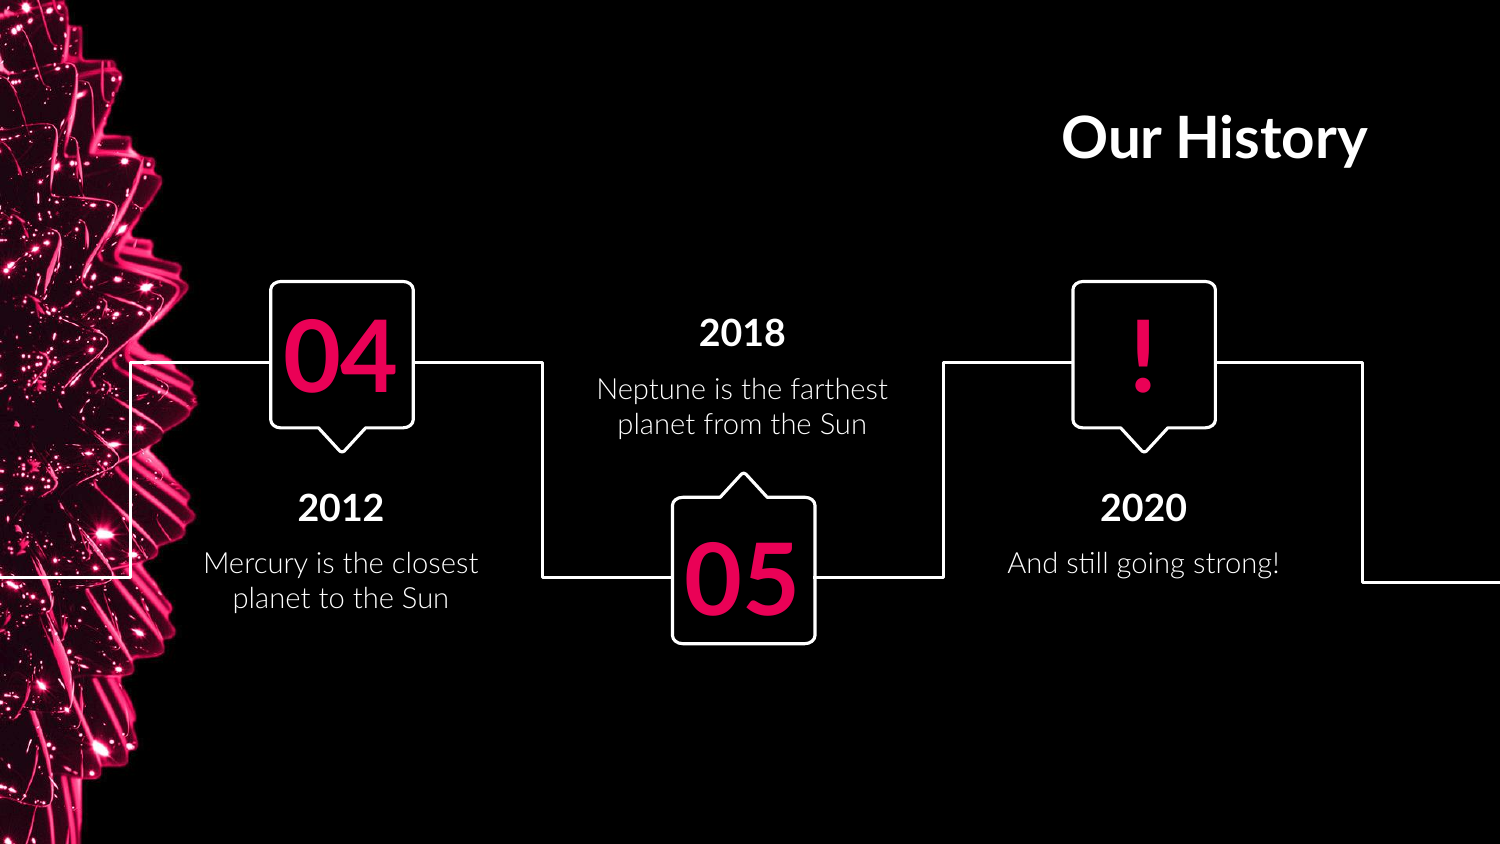

# Our History

04
!
2018
Neptune is the farthest planet from the Sun

2012
2020
05
Mercury is the closest planet to the Sun

And still going strong!